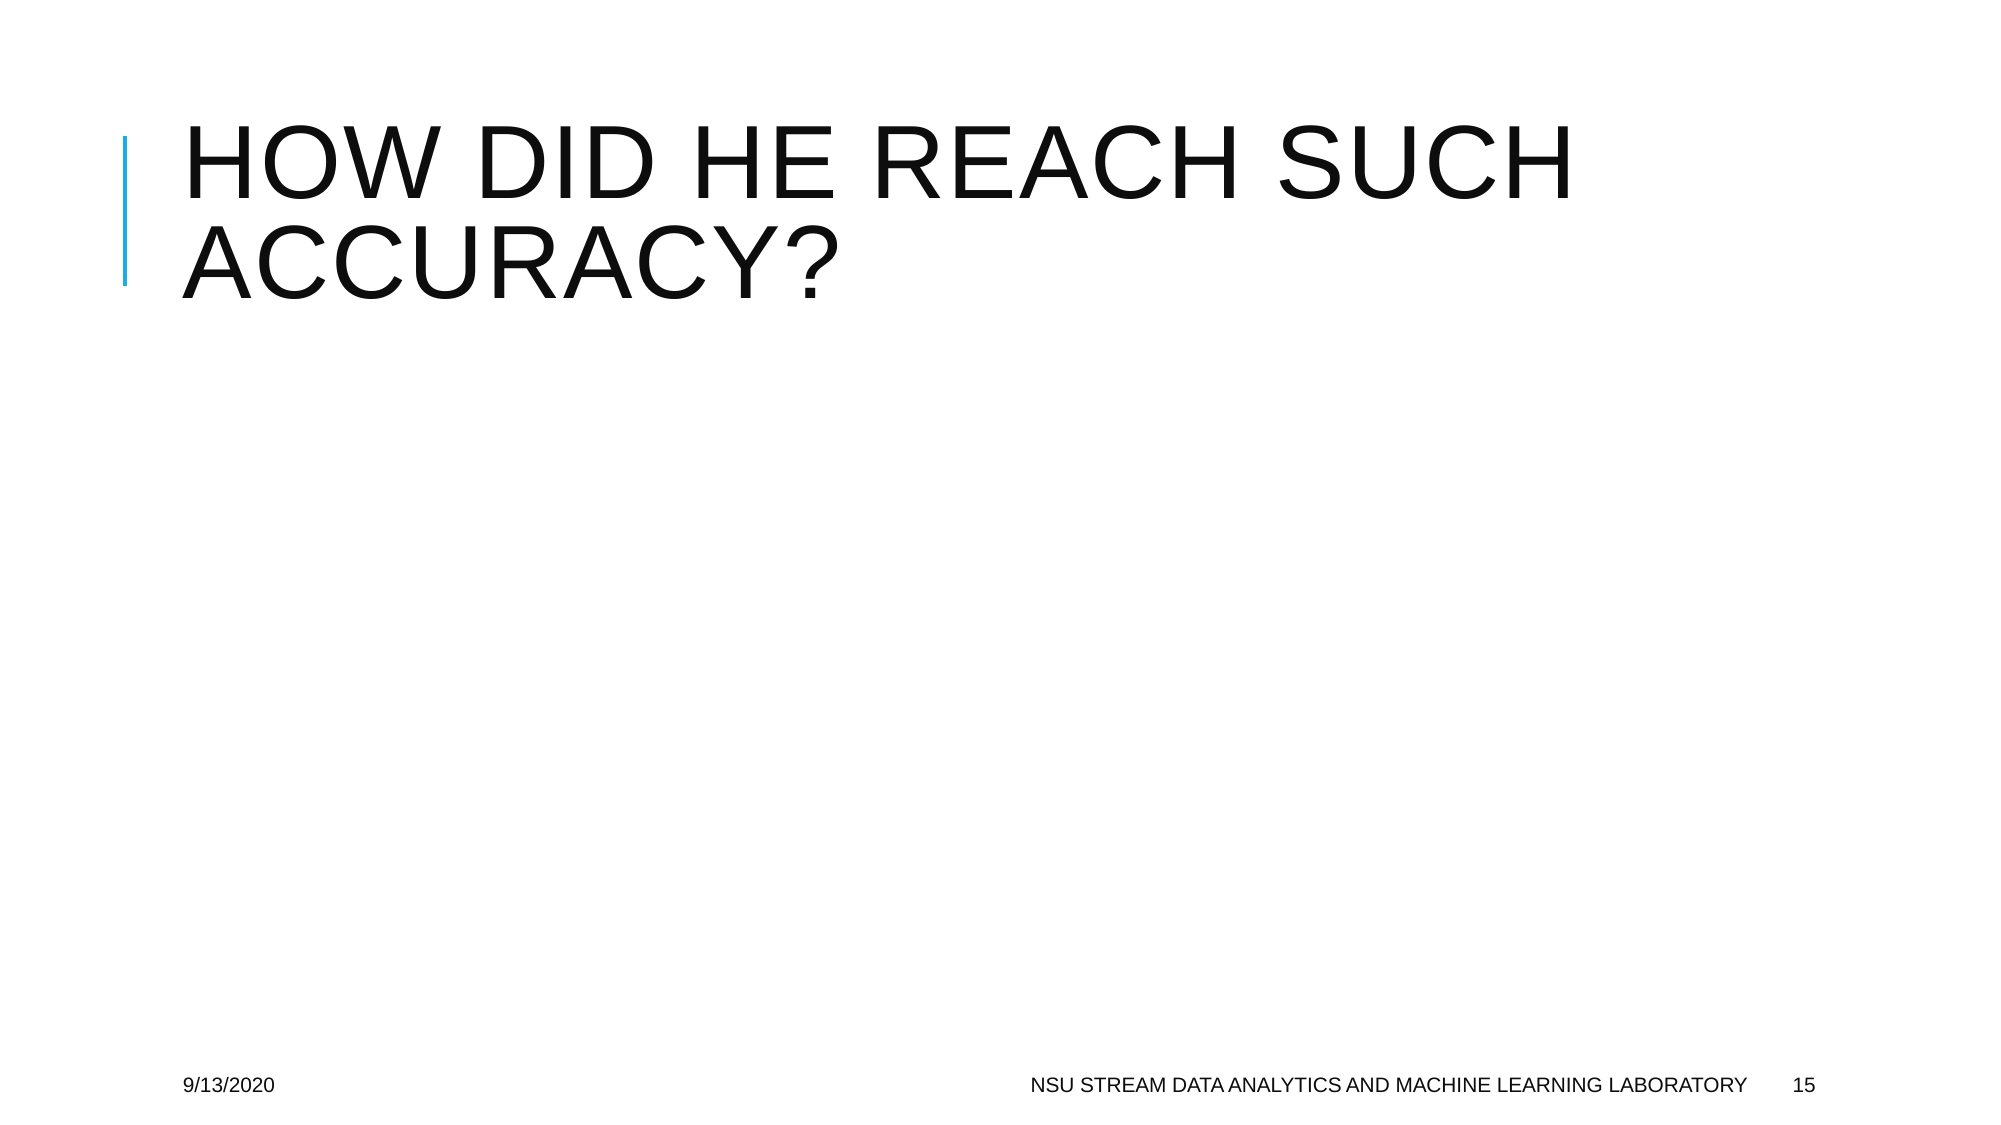

# How did he reach such accuracy?
9/13/2020
NSU Stream Data Analytics and Machine Learning laboratory
15